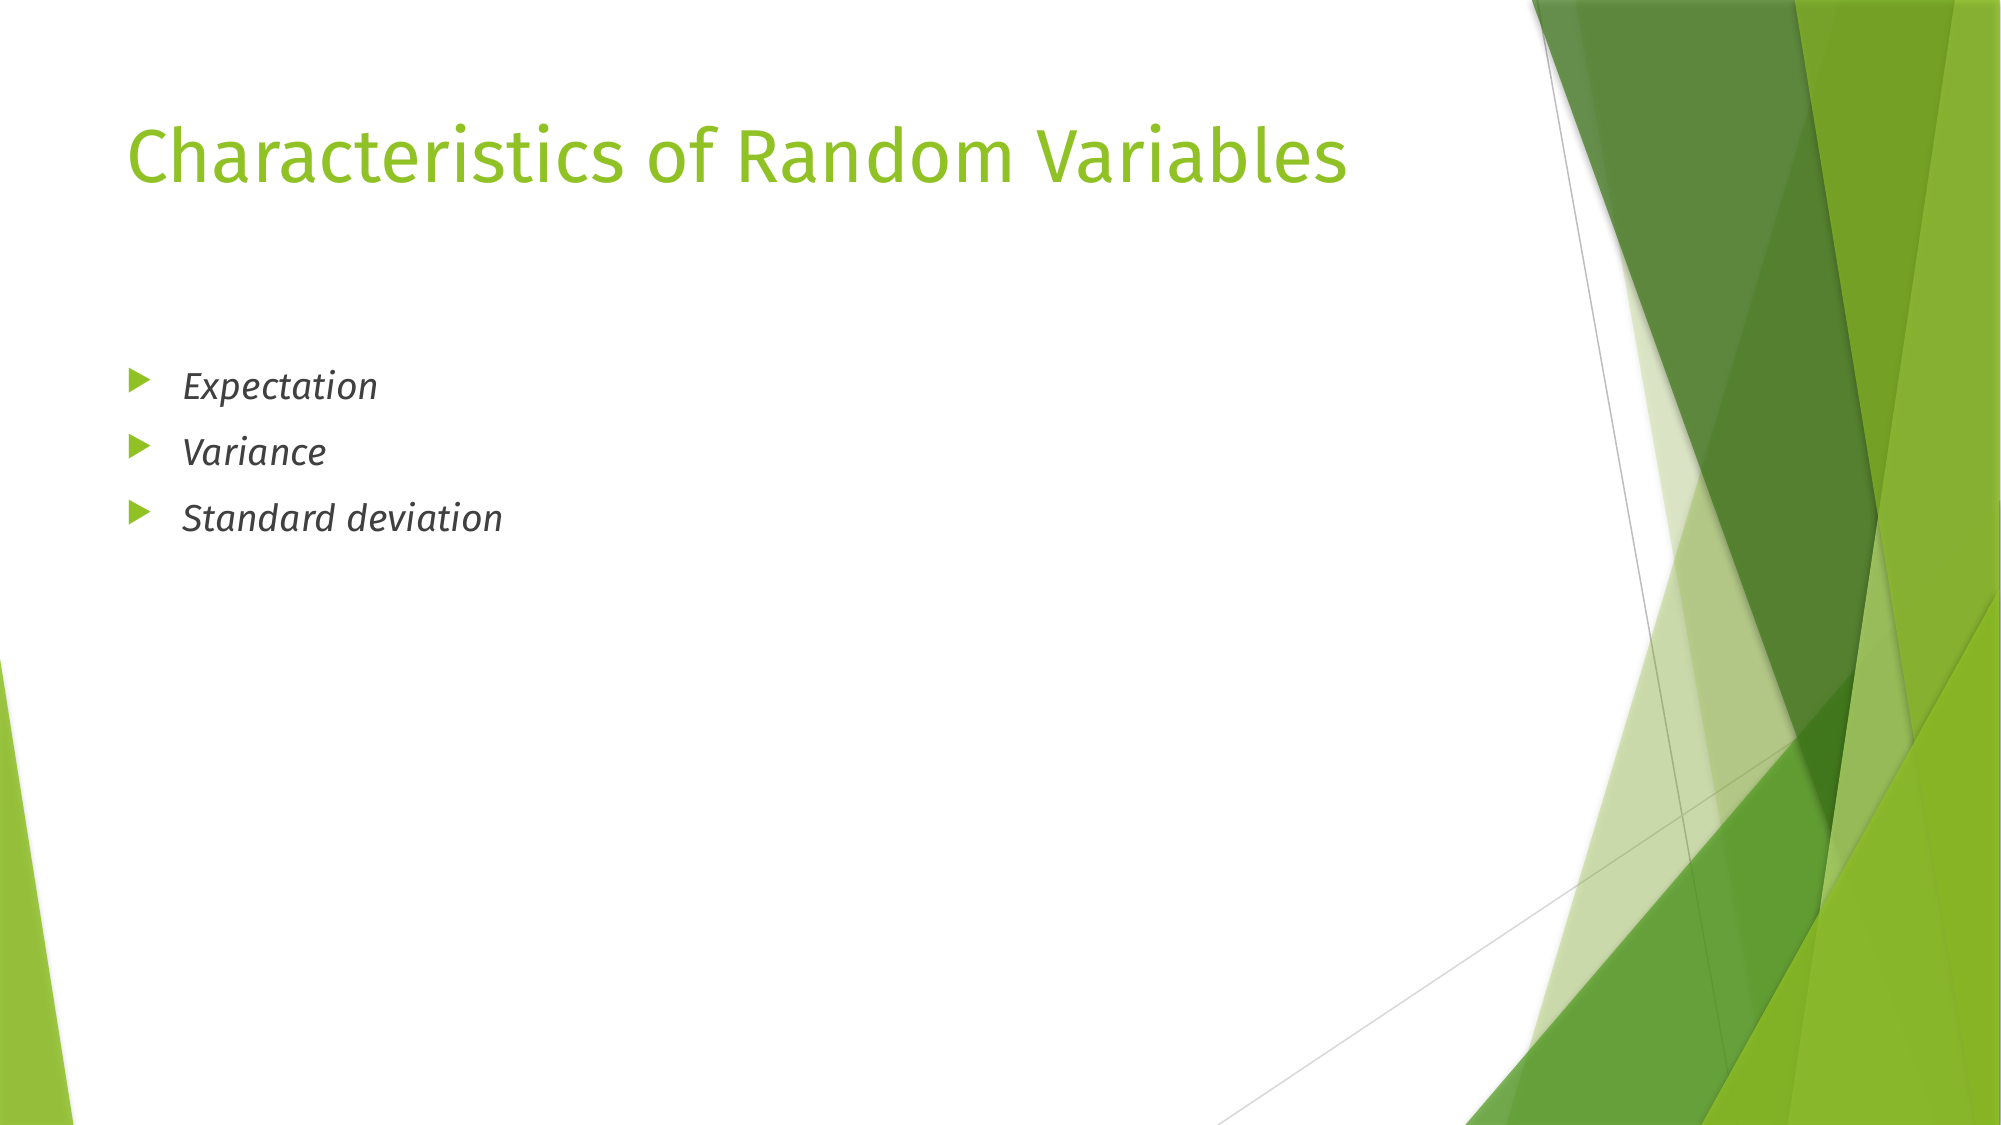

# Characteristics of Random Variables
Expectation
Variance
Standard deviation